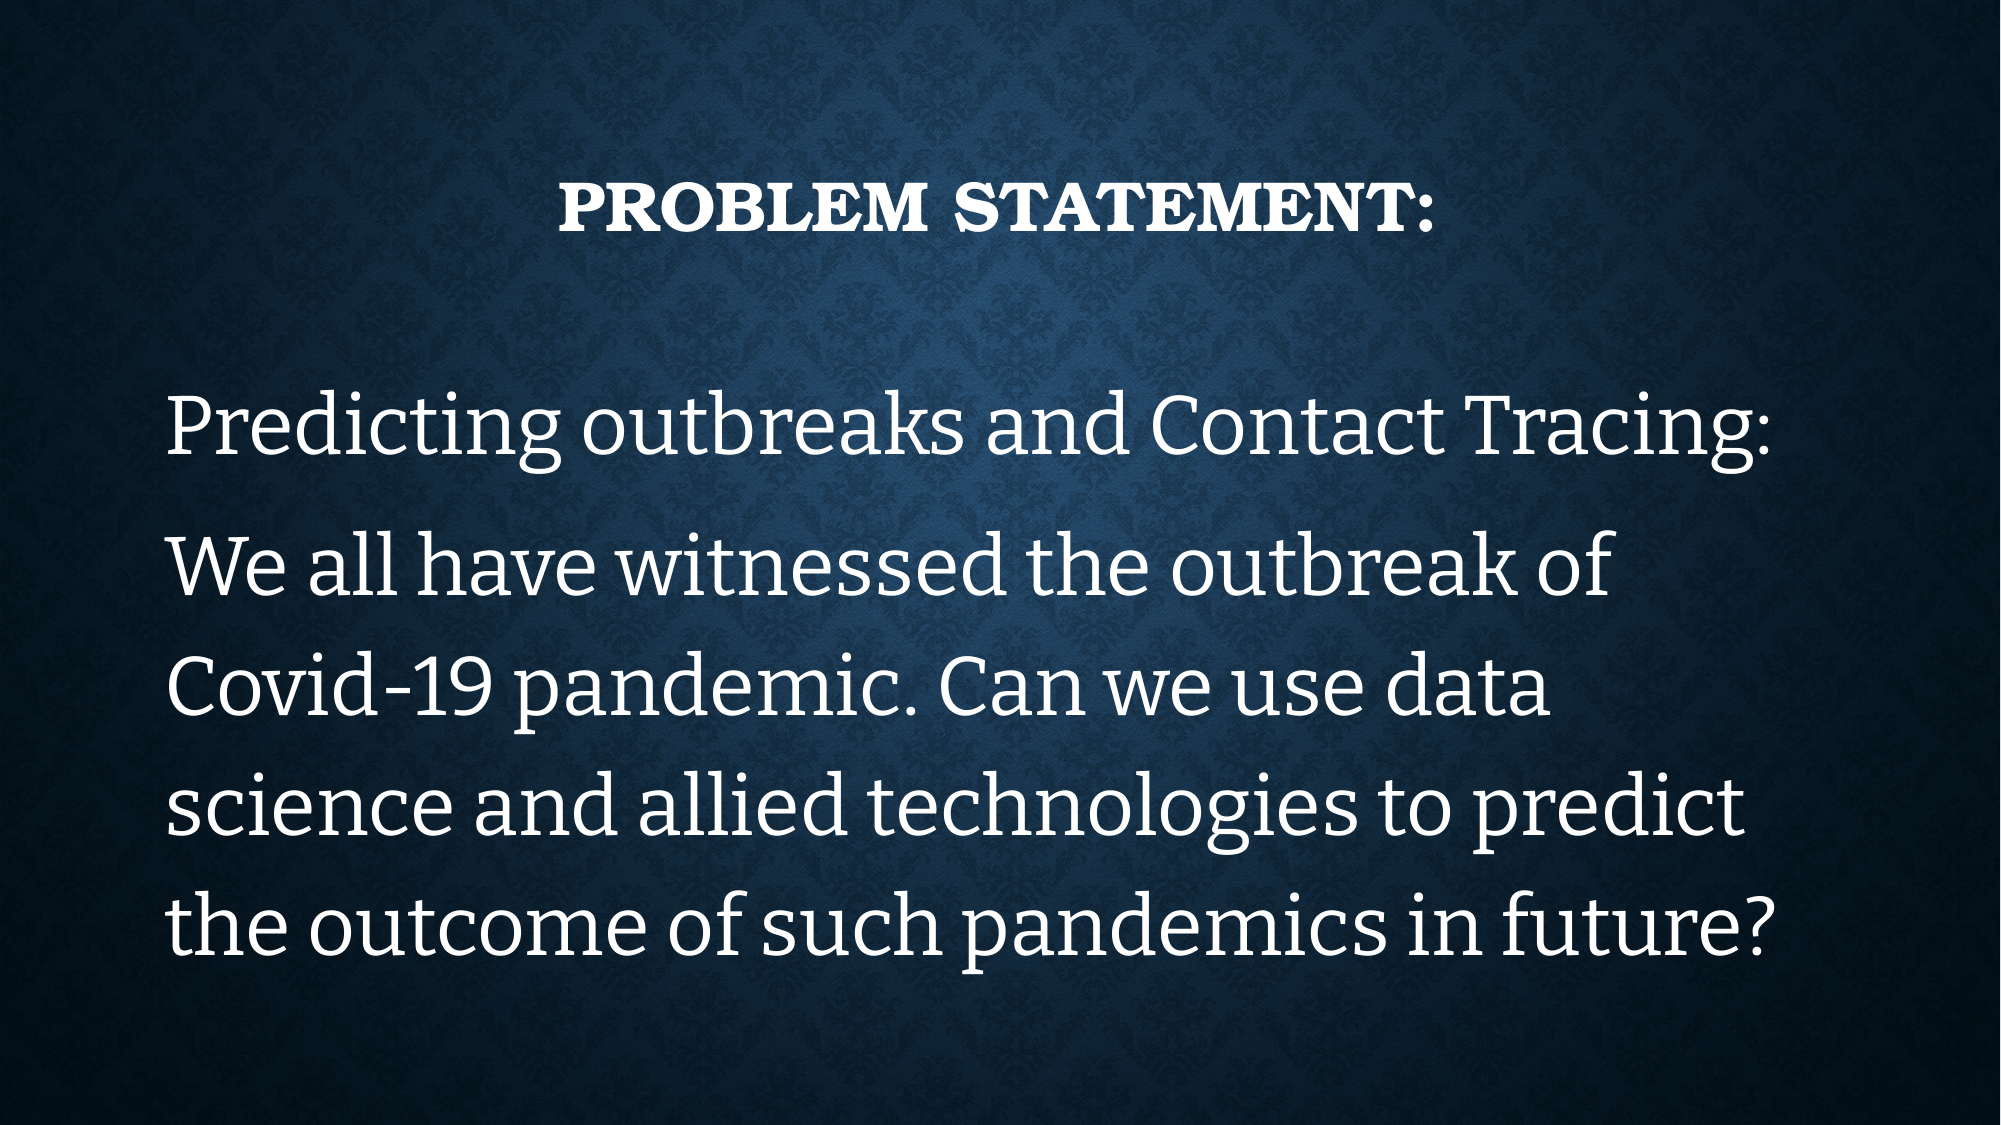

# Problem Statement:
Predicting outbreaks and Contact Tracing:
We all have witnessed the outbreak of Covid-19 pandemic. Can we use data science and allied technologies to predict the outcome of such pandemics in future?